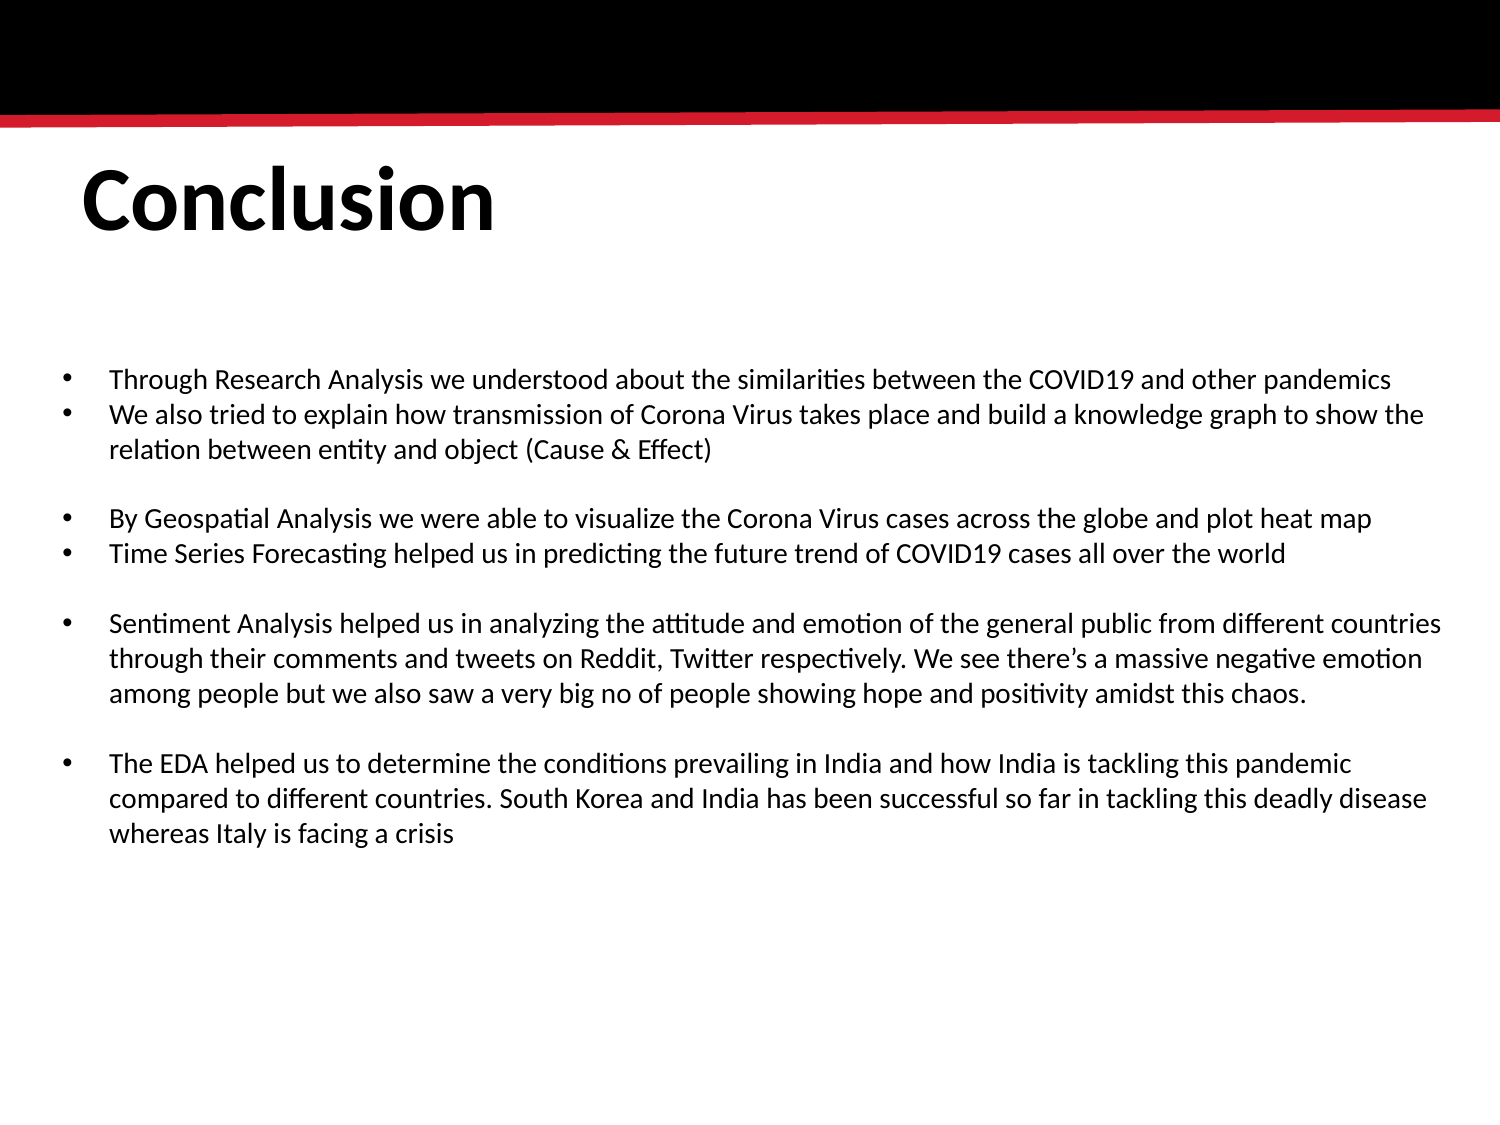

# Conclusion
Through Research Analysis we understood about the similarities between the COVID19 and other pandemics
We also tried to explain how transmission of Corona Virus takes place and build a knowledge graph to show the relation between entity and object (Cause & Effect)

By Geospatial Analysis we were able to visualize the Corona Virus cases across the globe and plot heat map
Time Series Forecasting helped us in predicting the future trend of COVID19 cases all over the world

Sentiment Analysis helped us in analyzing the attitude and emotion of the general public from different countries through their comments and tweets on Reddit, Twitter respectively. We see there’s a massive negative emotion among people but we also saw a very big no of people showing hope and positivity amidst this chaos.

The EDA helped us to determine the conditions prevailing in India and how India is tackling this pandemic compared to different countries. South Korea and India has been successful so far in tackling this deadly disease whereas Italy is facing a crisis